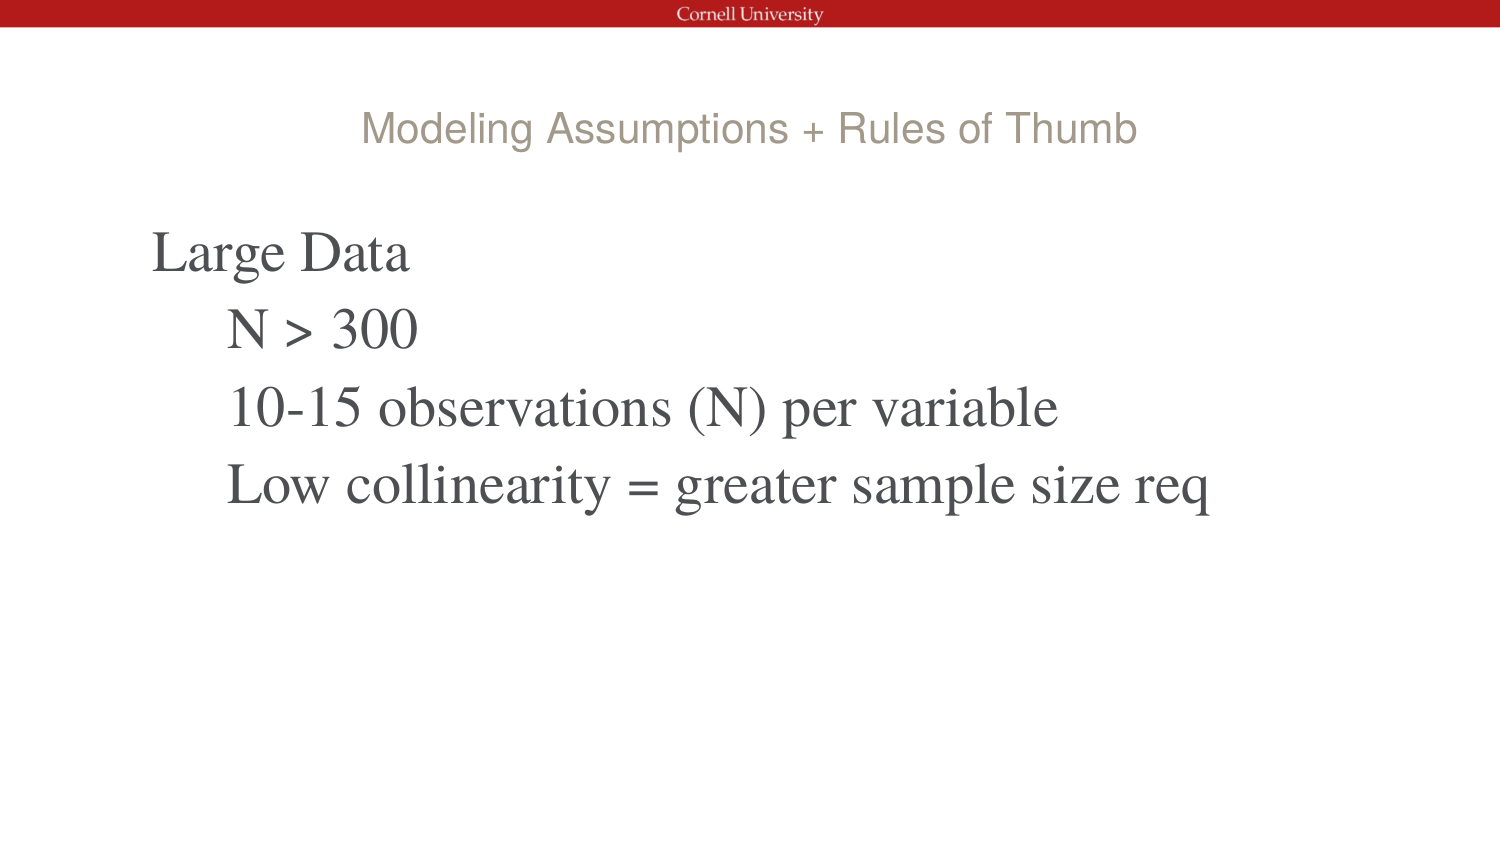

# Modeling Assumptions + Rules of Thumb
Large Data
N > 300
10-15 observations (N) per variable
Low collinearity = greater sample size req